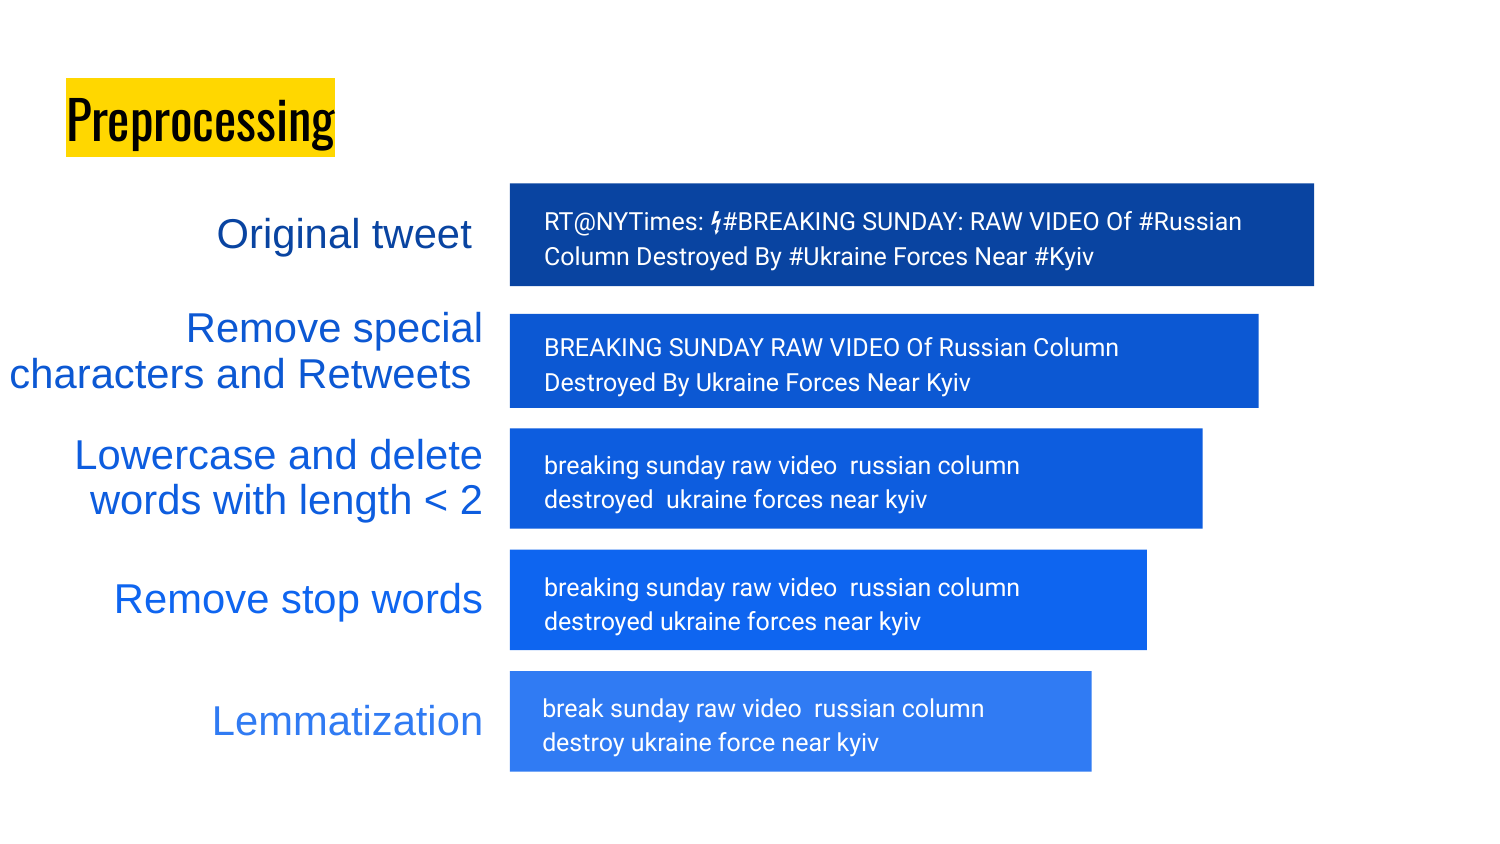

# Preprocessing

Original tweet
RT@NYTimes: ⚡️#BREAKING SUNDAY: RAW VIDEO Of #Russian Column Destroyed By #Ukraine Forces Near #Kyiv

Remove special characters and Retweets
BREAKING SUNDAY RAW VIDEO Of Russian Column Destroyed By Ukraine Forces Near Kyiv

Lowercase and delete words with length < 2
breaking sunday raw video  russian column destroyed  ukraine forces near kyiv

Remove stop words
breaking sunday raw video  russian column destroyed ukraine forces near kyiv

Lemmatization
break sunday raw video  russian column destroy ukraine force near kyiv